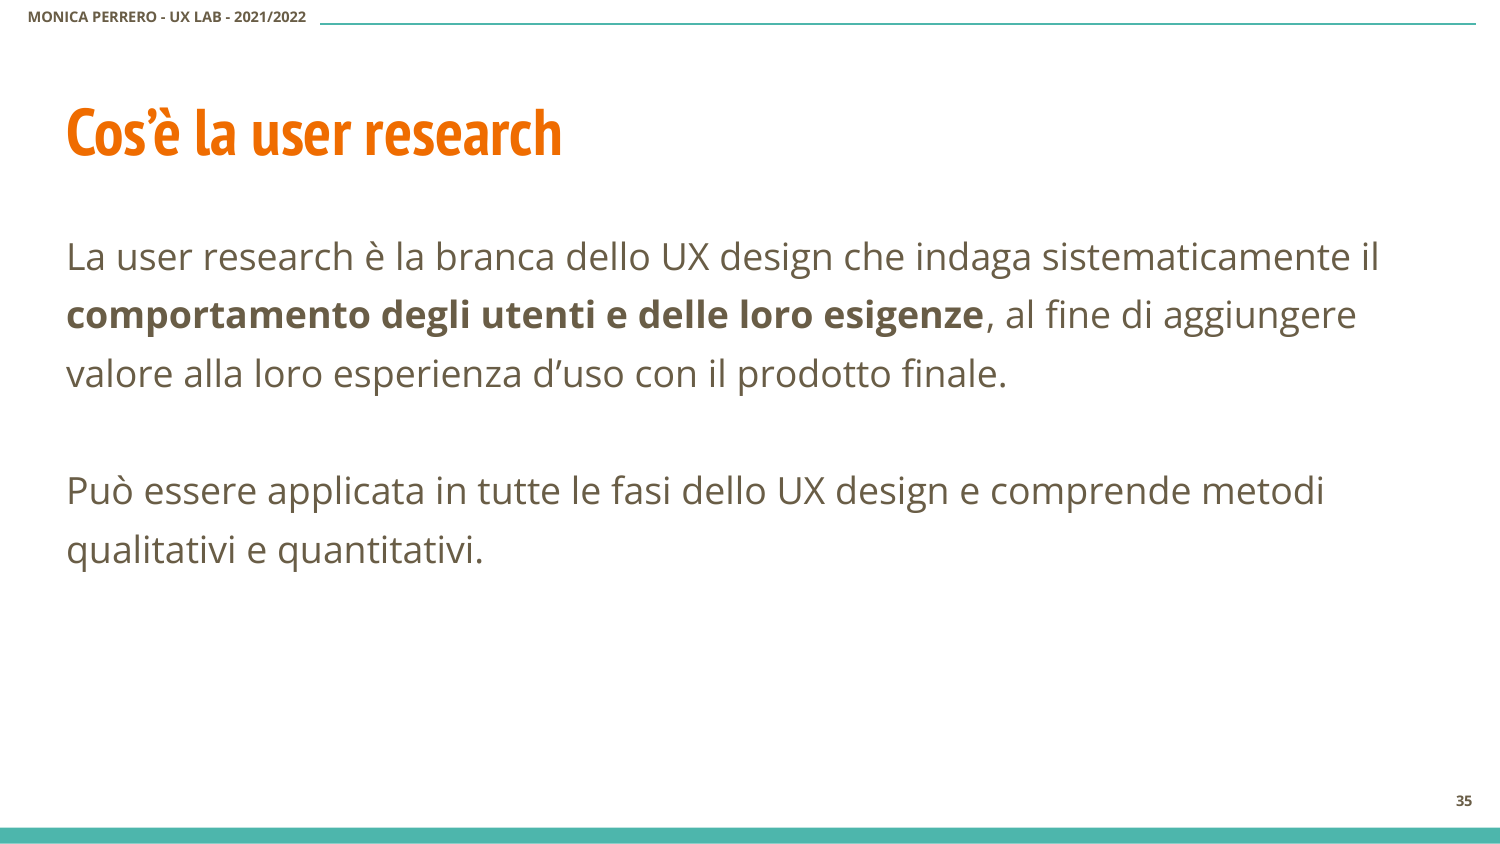

# Cos’è la user research
La user research è la branca dello UX design che indaga sistematicamente il comportamento degli utenti e delle loro esigenze, al fine di aggiungere valore alla loro esperienza d’uso con il prodotto finale.

Può essere applicata in tutte le fasi dello UX design e comprende metodi qualitativi e quantitativi.

35